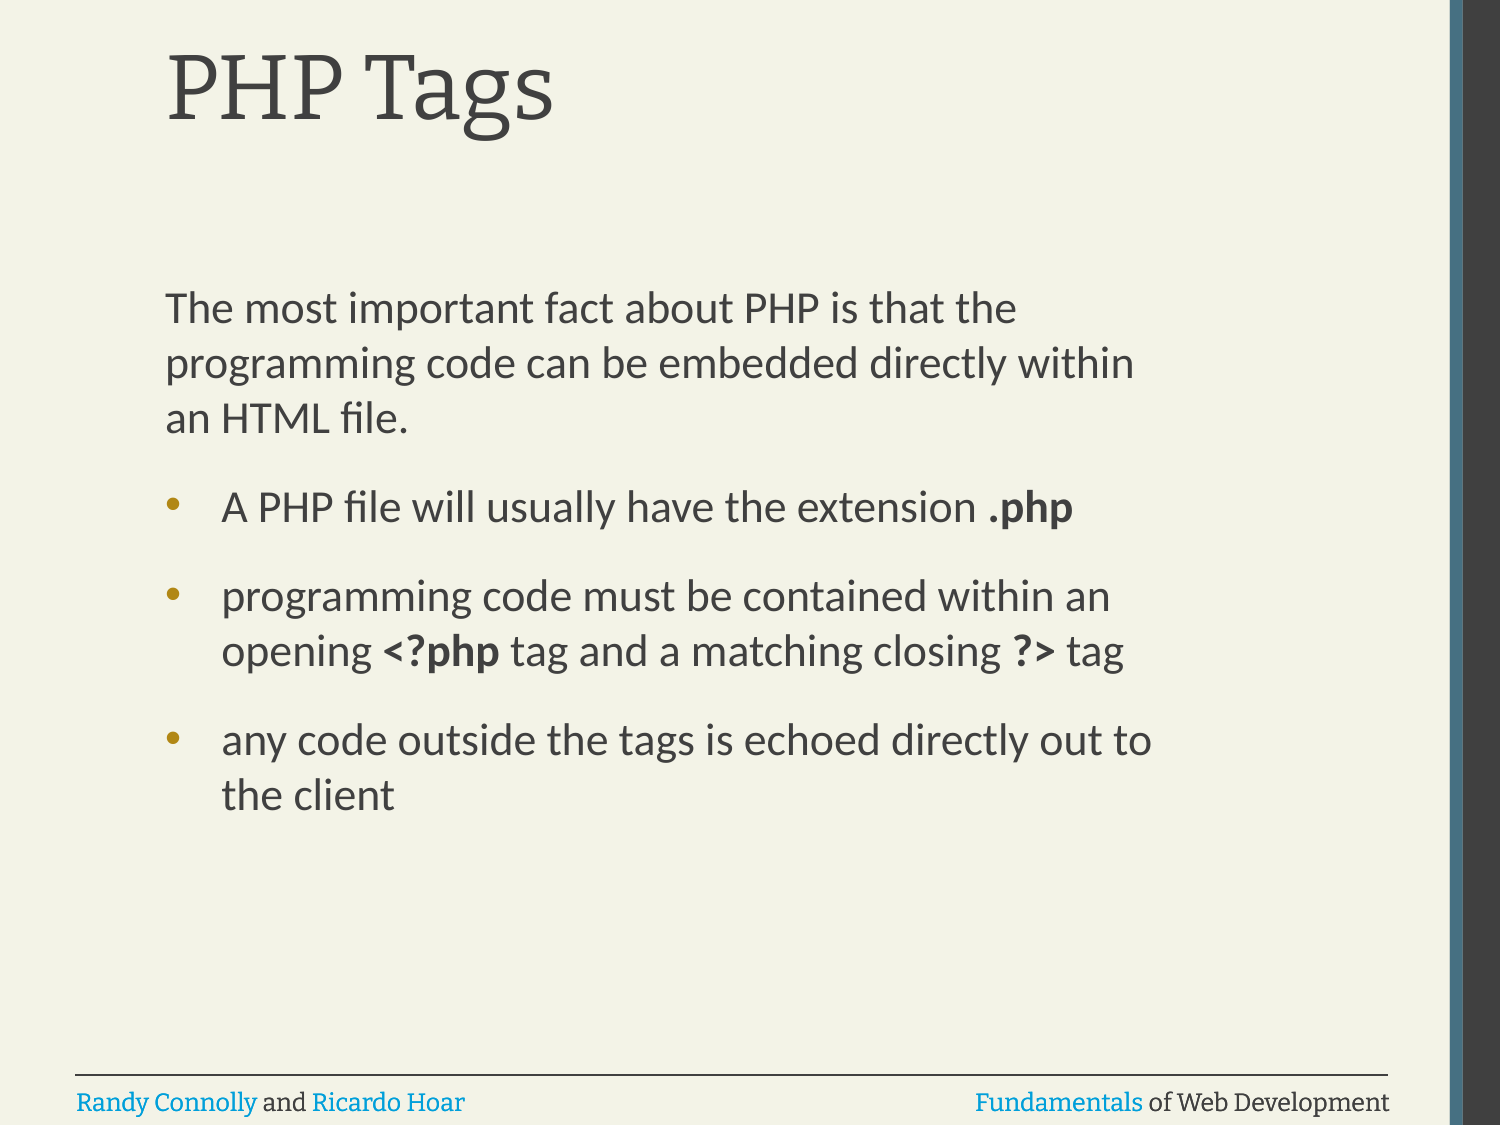

# PHP Tags

The most important fact about PHP is that the programming code can be embedded directly within an HTML file.
A PHP file will usually have the extension .php
programming code must be contained within an opening <?php tag and a matching closing ?> tag
any code outside the tags is echoed directly out to the client